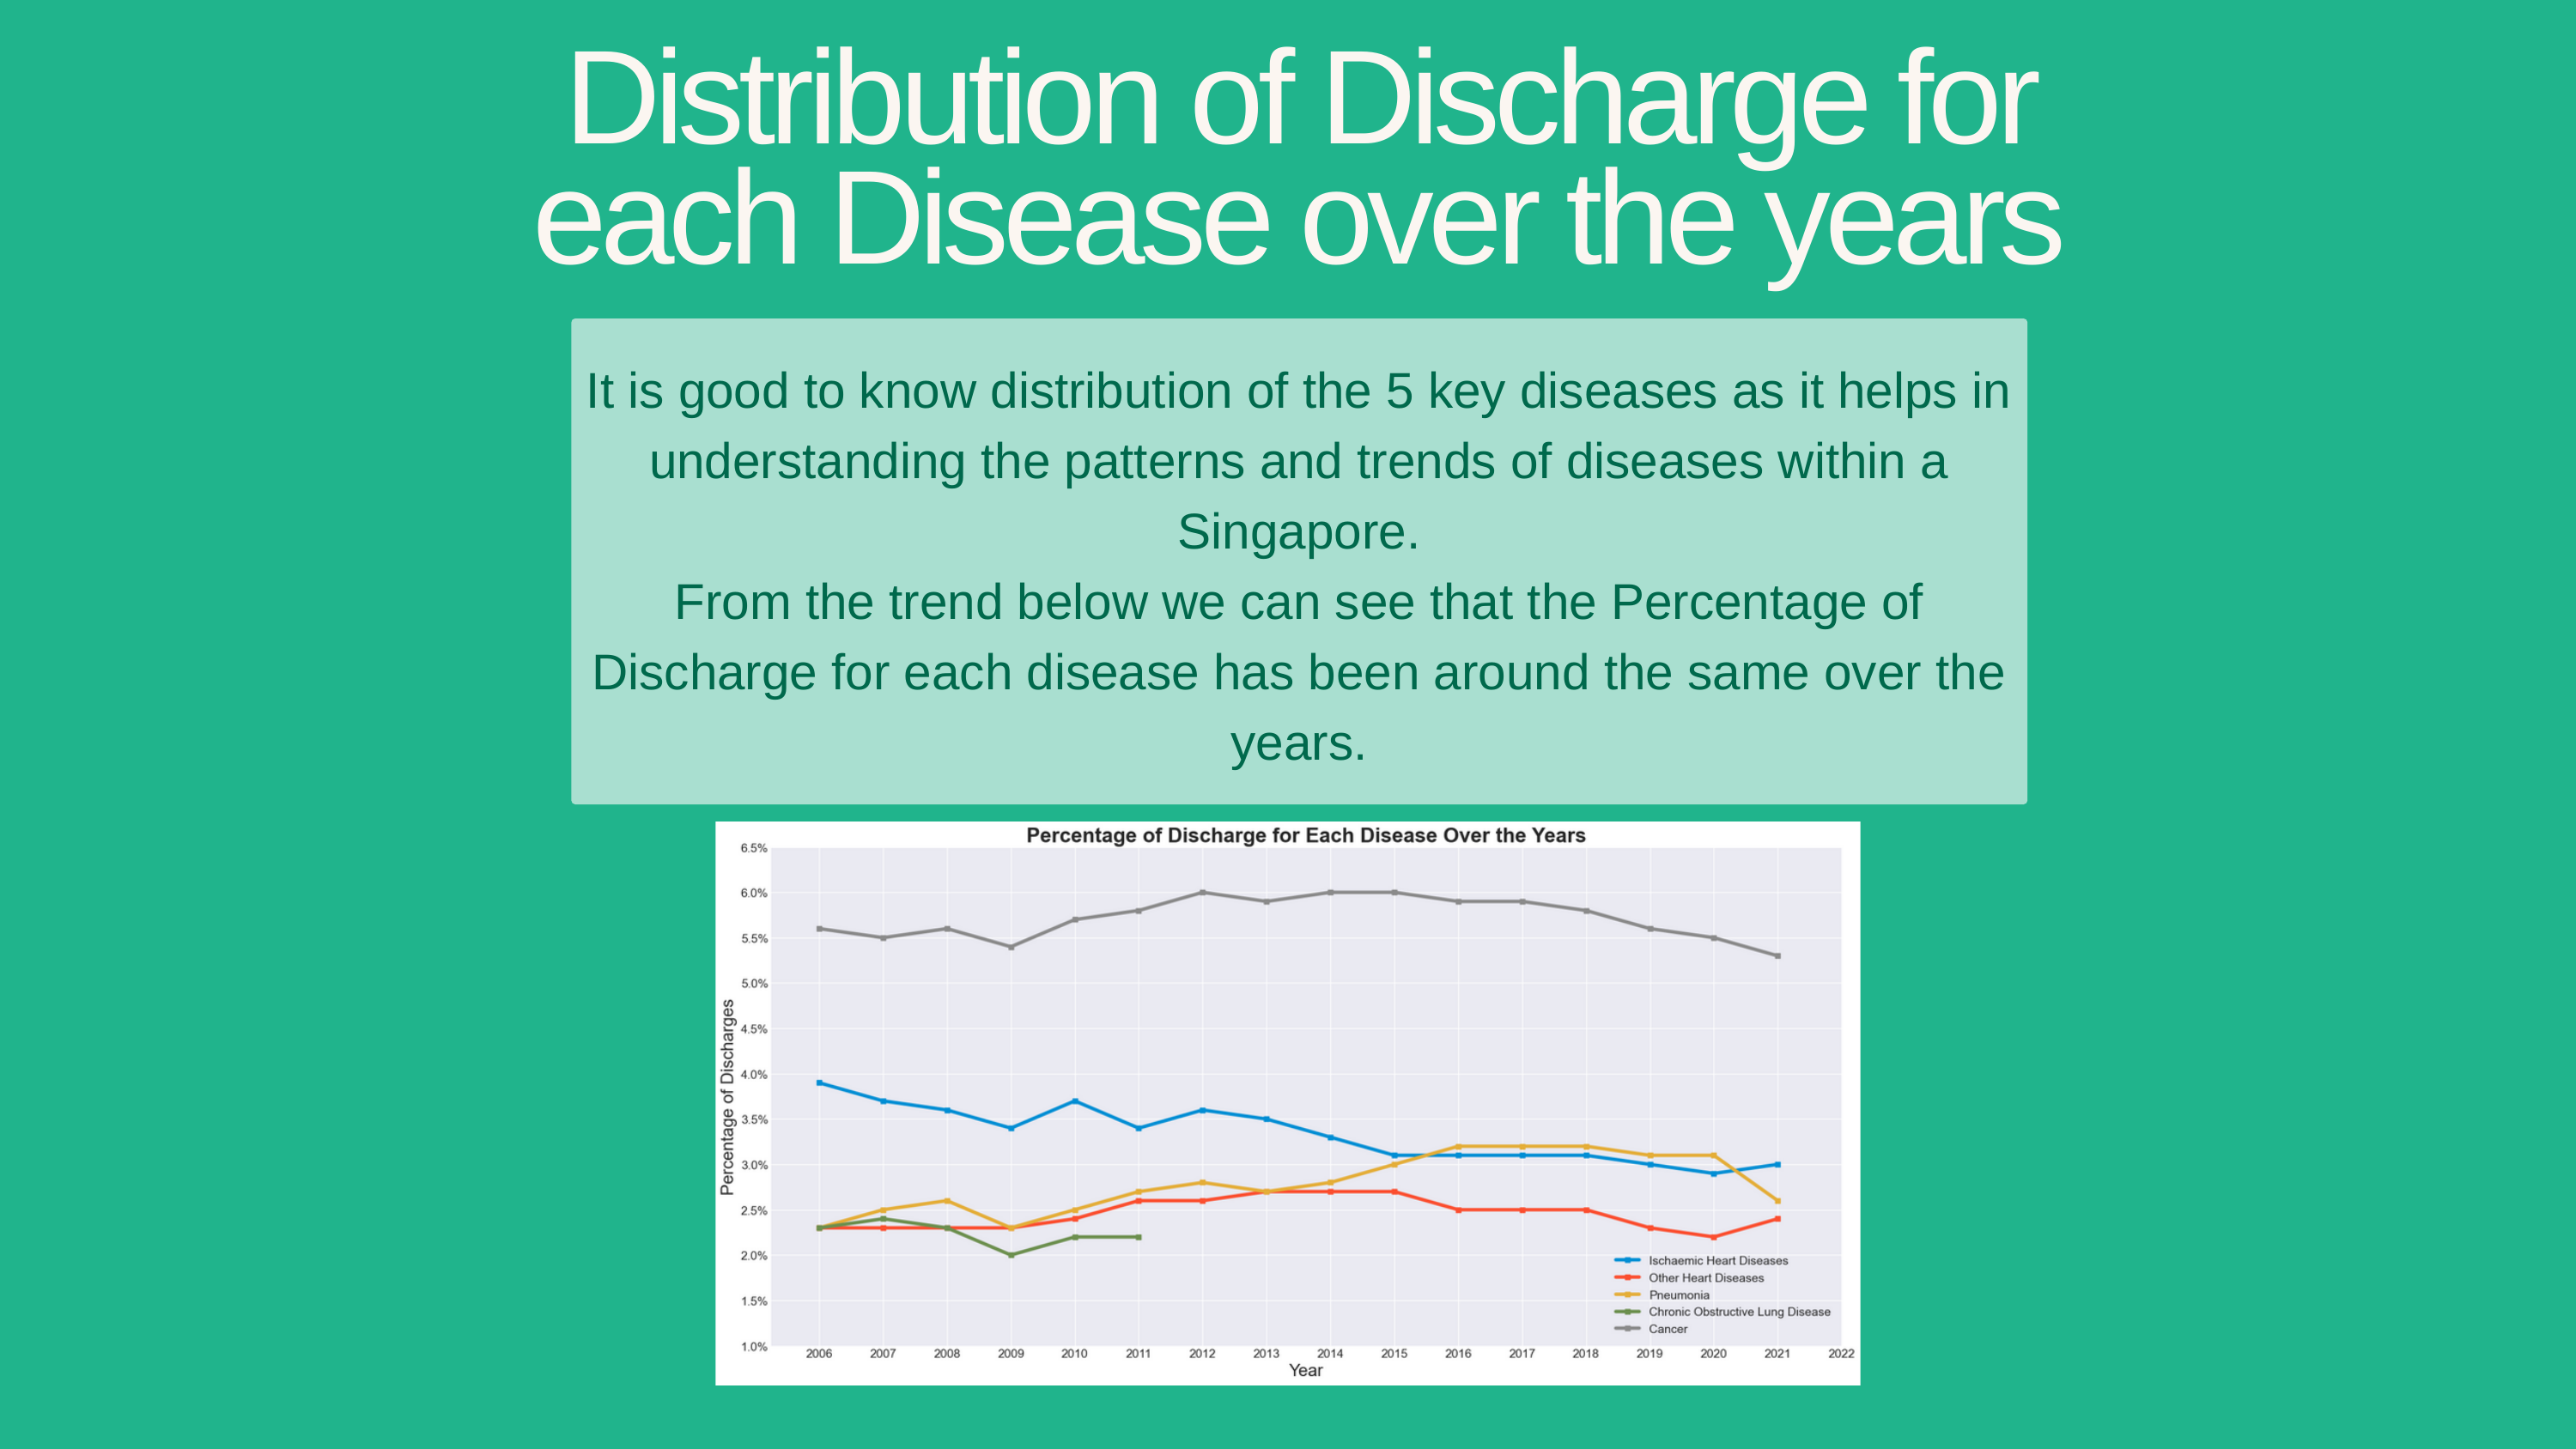

Distribution of Discharge for each Disease over the years

It is good to know distribution of the 5 key diseases as it helps in understanding the patterns and trends of diseases within a Singapore.
From the trend below we can see that the Percentage of Discharge for each disease has been around the same over the years.